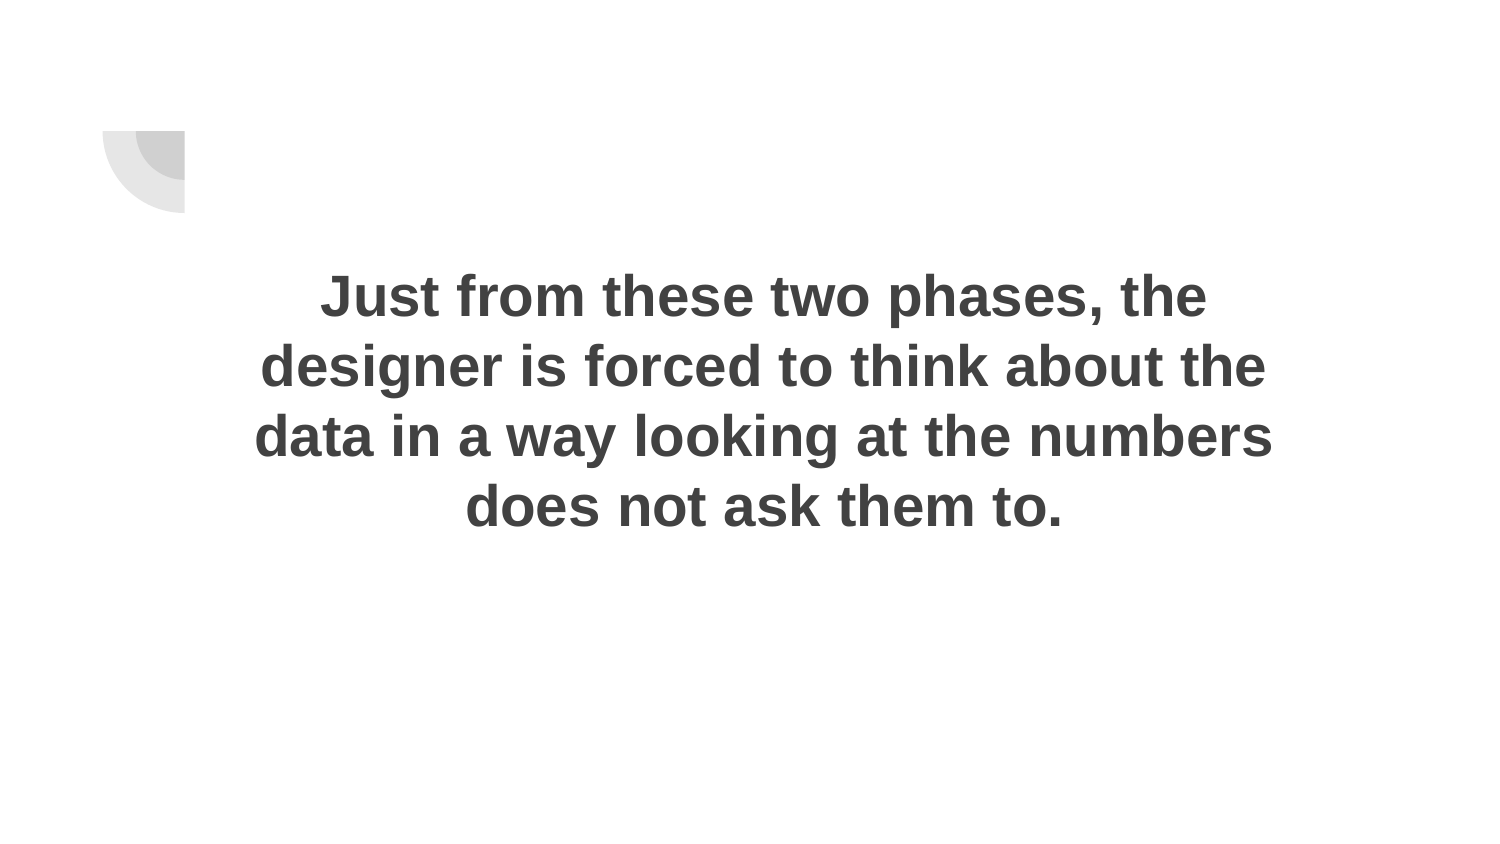

# Just from these two phases, the designer is forced to think about the data in a way looking at the numbers does not ask them to.